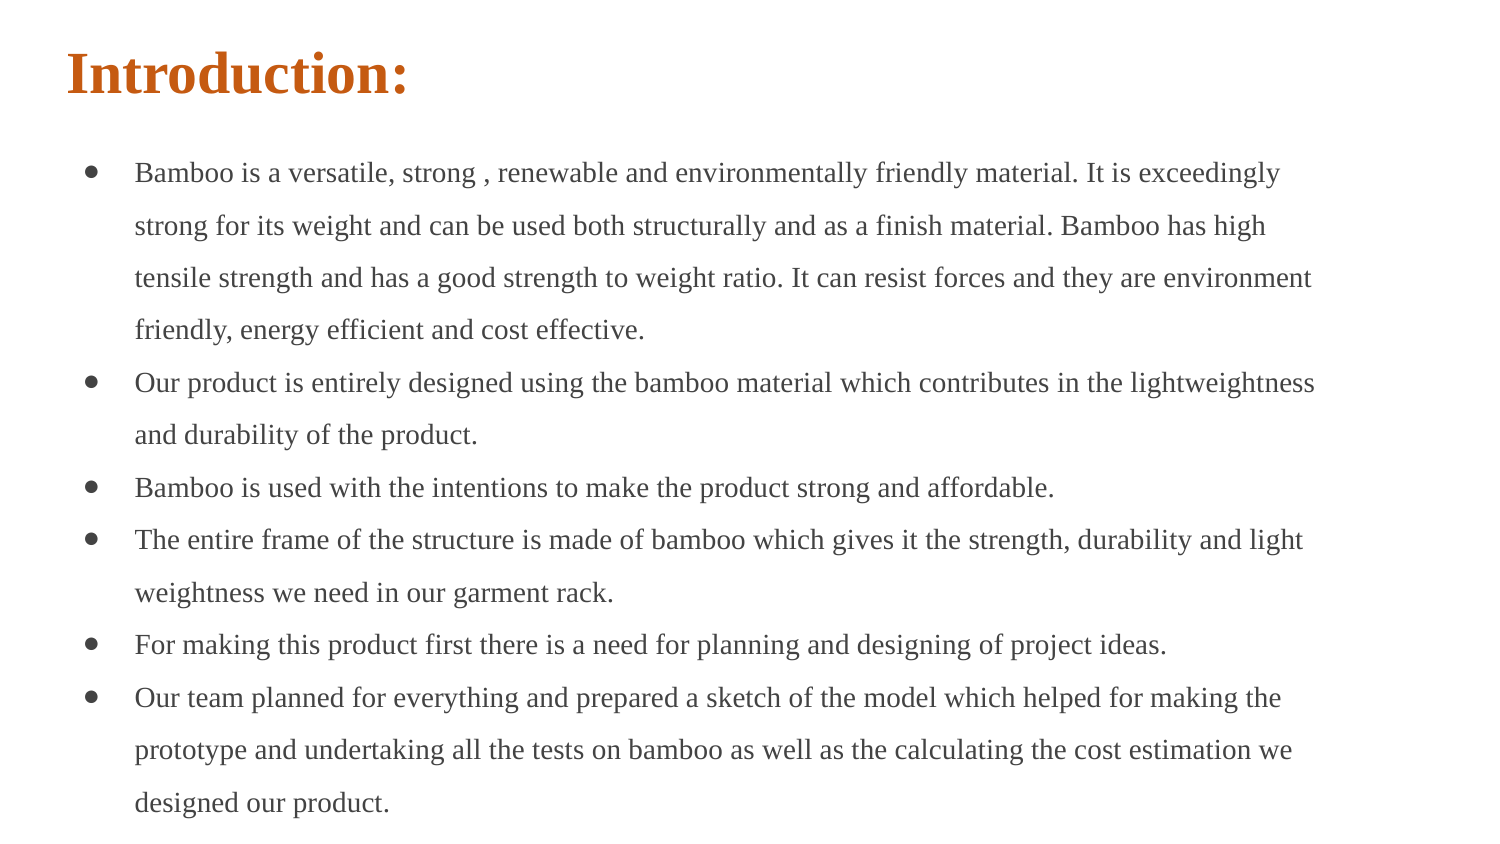

# Introduction:

Bamboo is a versatile, strong , renewable and environmentally friendly material. It is exceedingly strong for its weight and can be used both structurally and as a finish material. Bamboo has high tensile strength and has a good strength to weight ratio. It can resist forces and they are environment friendly, energy efficient and cost effective.
Our product is entirely designed using the bamboo material which contributes in the lightweightness and durability of the product.
Bamboo is used with the intentions to make the product strong and affordable.
The entire frame of the structure is made of bamboo which gives it the strength, durability and light weightness we need in our garment rack.
For making this product first there is a need for planning and designing of project ideas.
Our team planned for everything and prepared a sketch of the model which helped for making the prototype and undertaking all the tests on bamboo as well as the calculating the cost estimation we designed our product.